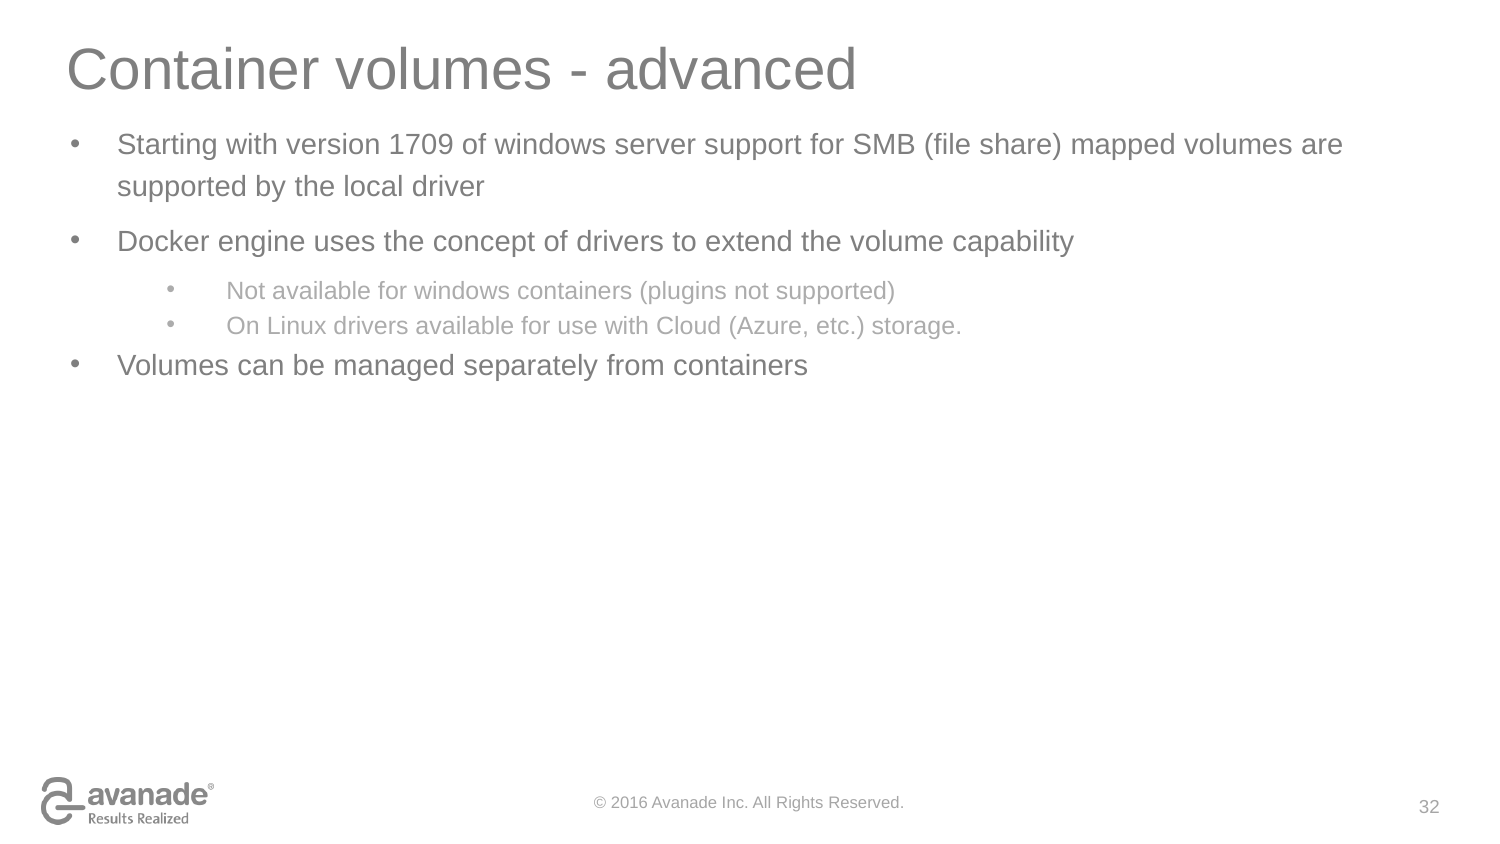

# Container volumes - advanced
Starting with version 1709 of windows server support for SMB (file share) mapped volumes are supported by the local driver
Docker engine uses the concept of drivers to extend the volume capability
Not available for windows containers (plugins not supported)
On Linux drivers available for use with Cloud (Azure, etc.) storage.
Volumes can be managed separately from containers